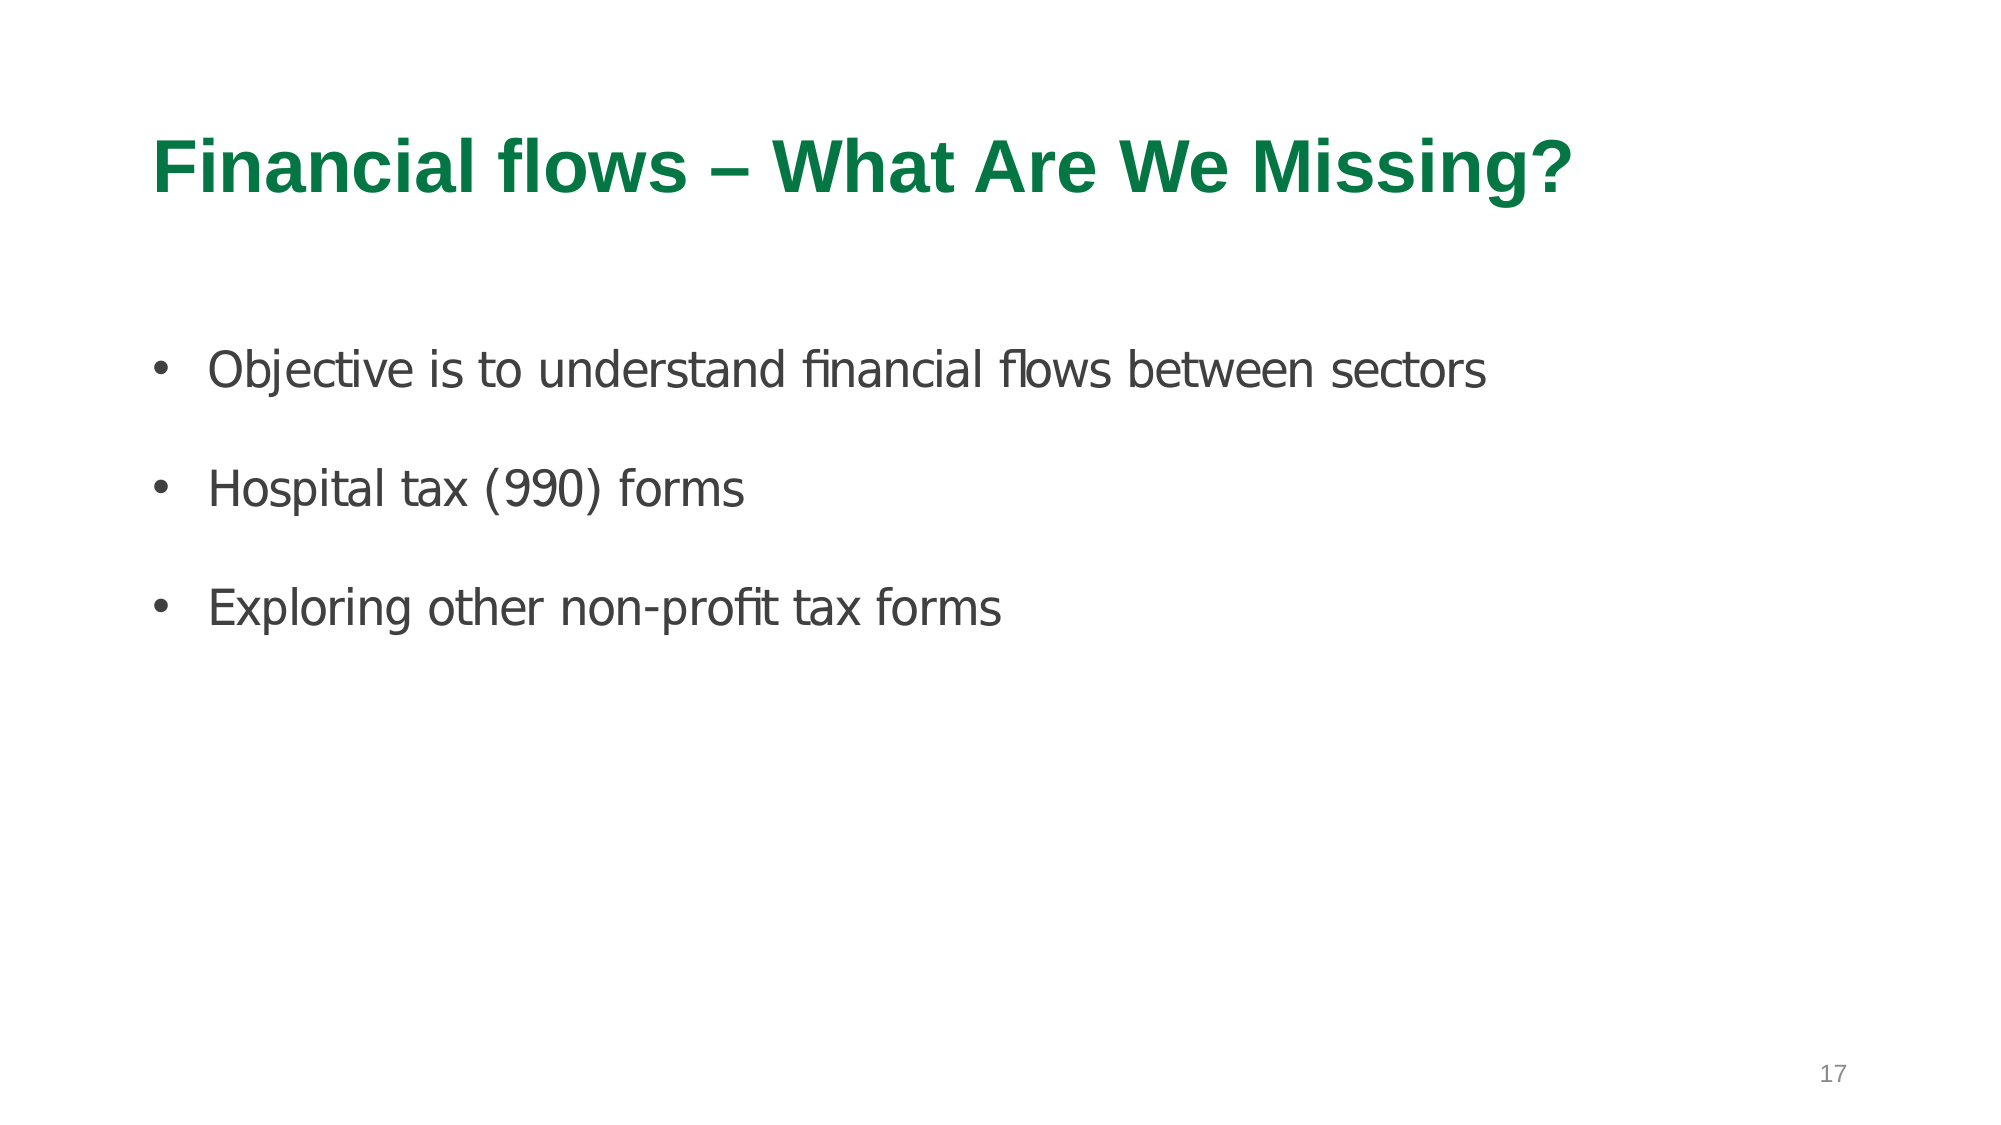

# Financial flows – What Are We Missing?
Objective is to understand financial flows between sectors
Hospital tax (990) forms
Exploring other non-profit tax forms

17